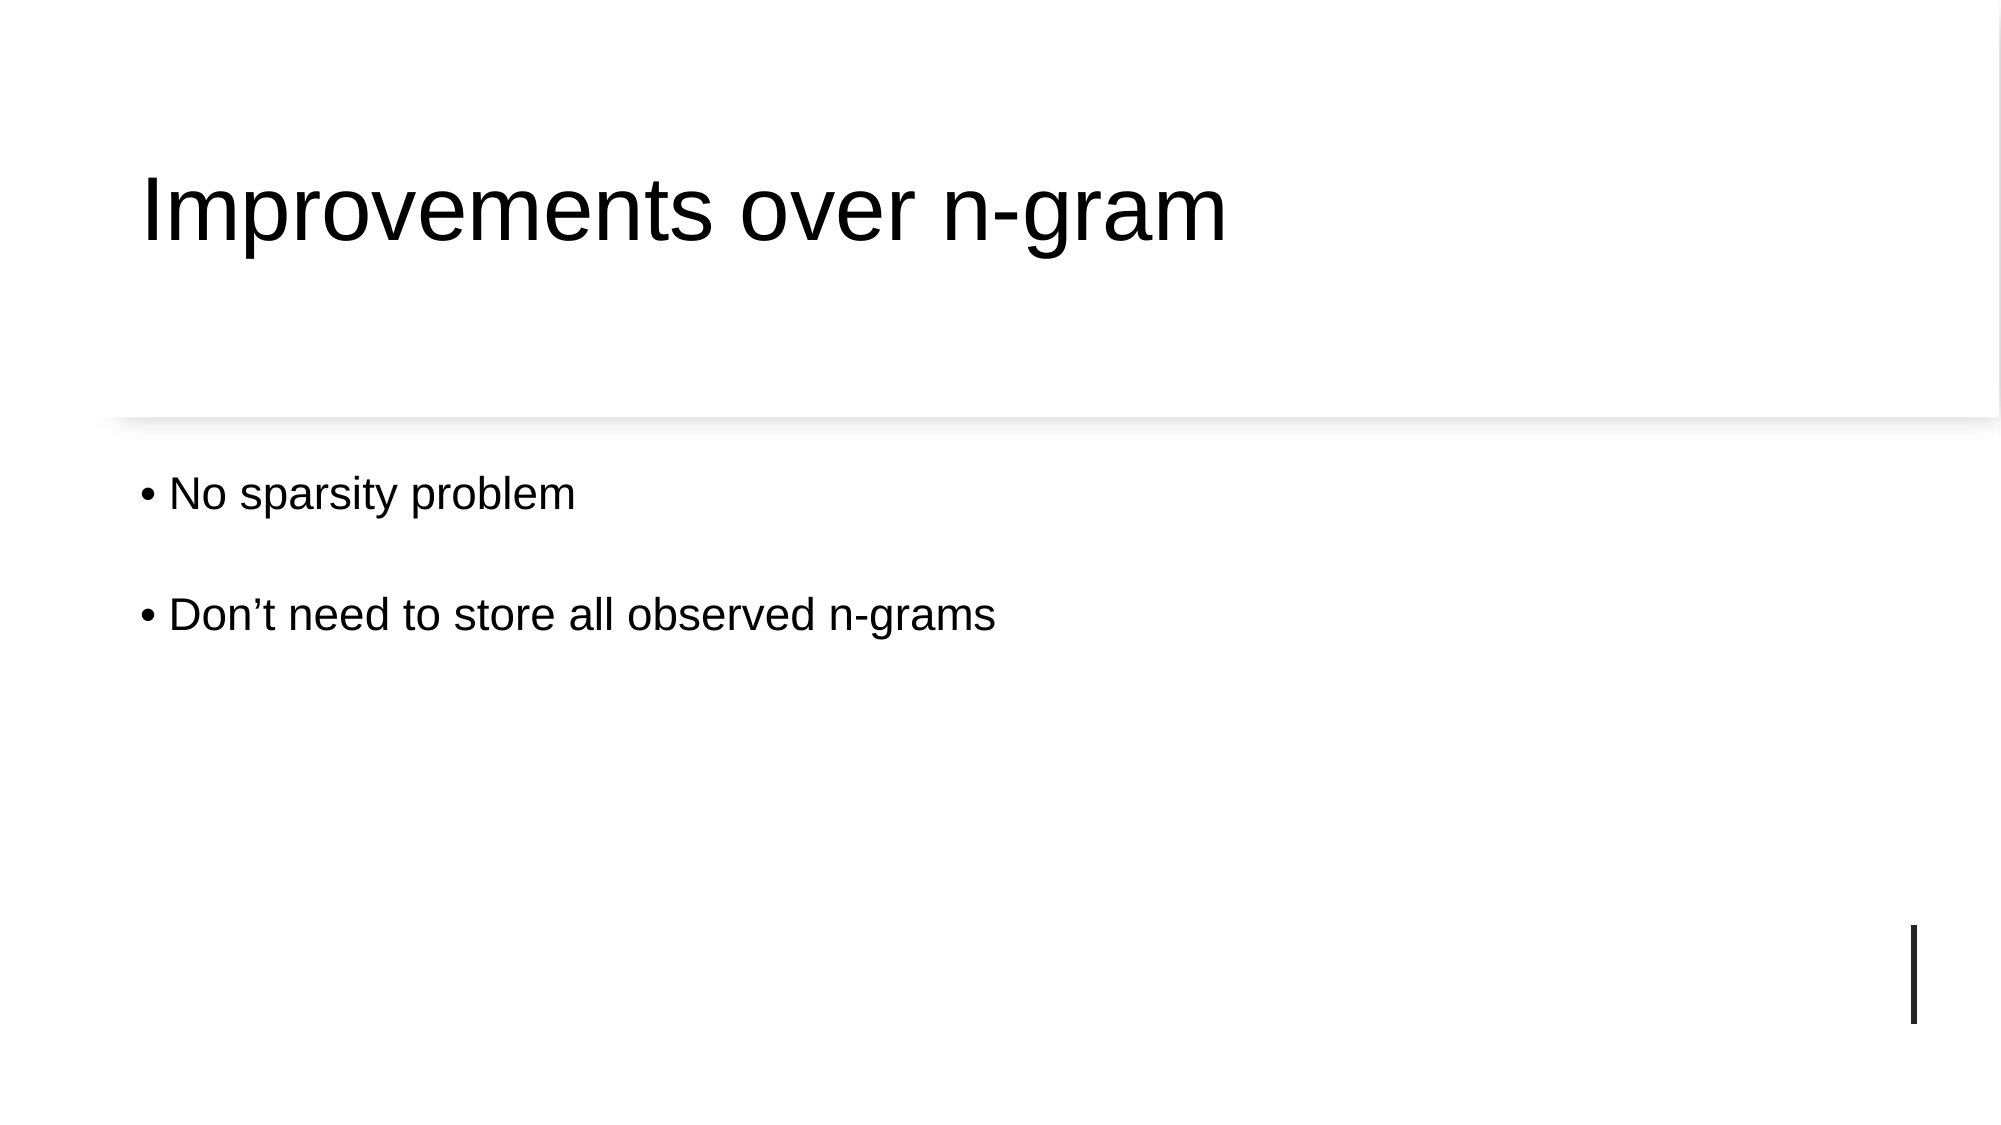

# Improvements over n-gram
• No sparsity problem
• Don’t need to store all observed n-grams